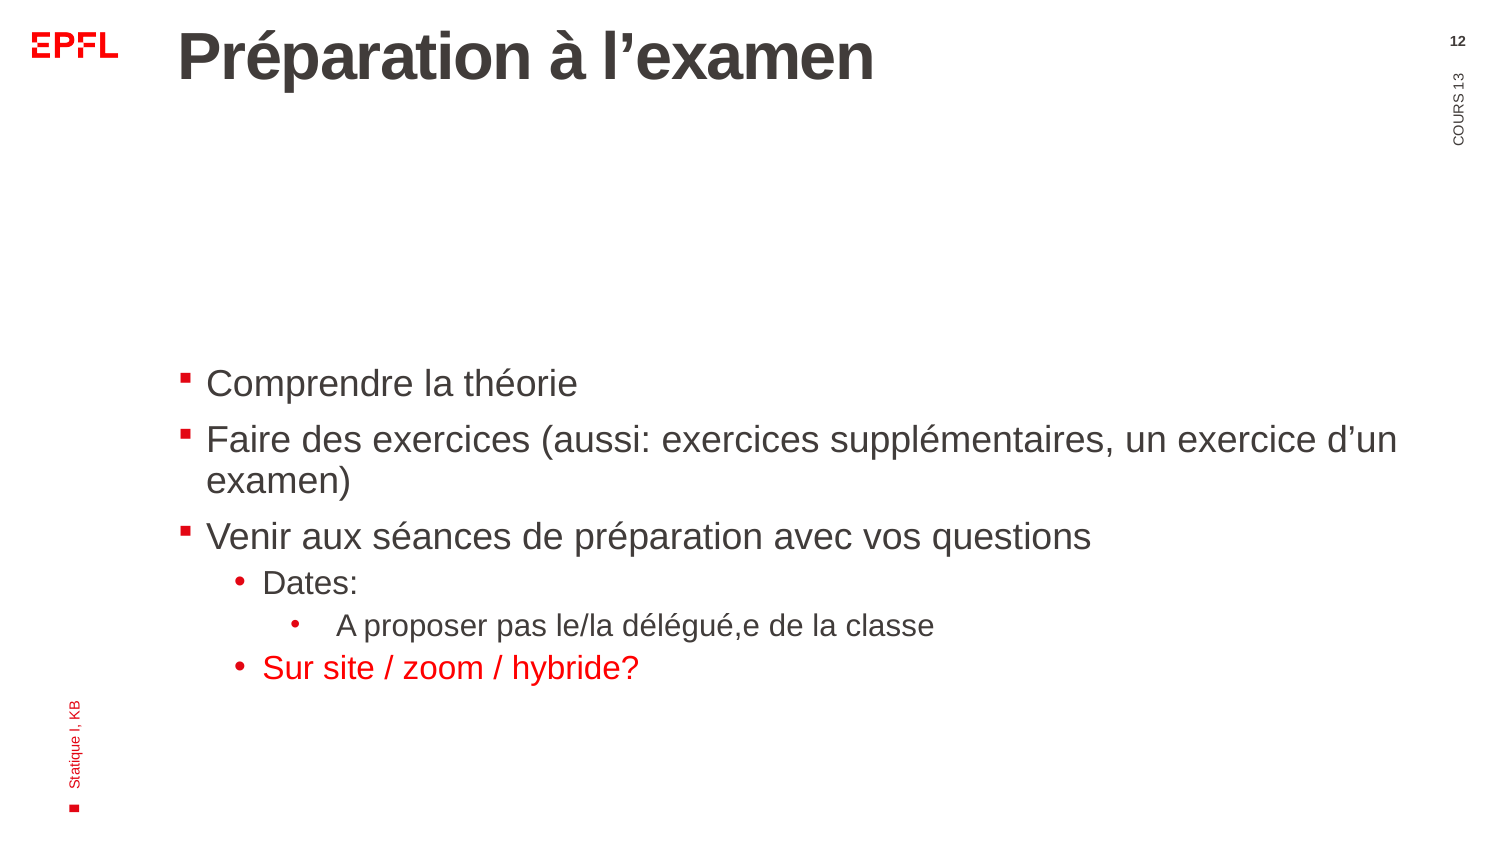

# Préparation à l’examen
12

Comprendre la théorie
Faire des exercices (aussi: exercices supplémentaires, un exercice d’un examen)
Venir aux séances de préparation avec vos questions
Dates:
  A proposer pas le/la délégué,e de la classe
Sur site / zoom / hybride?

COURS 13
Statique I, KB